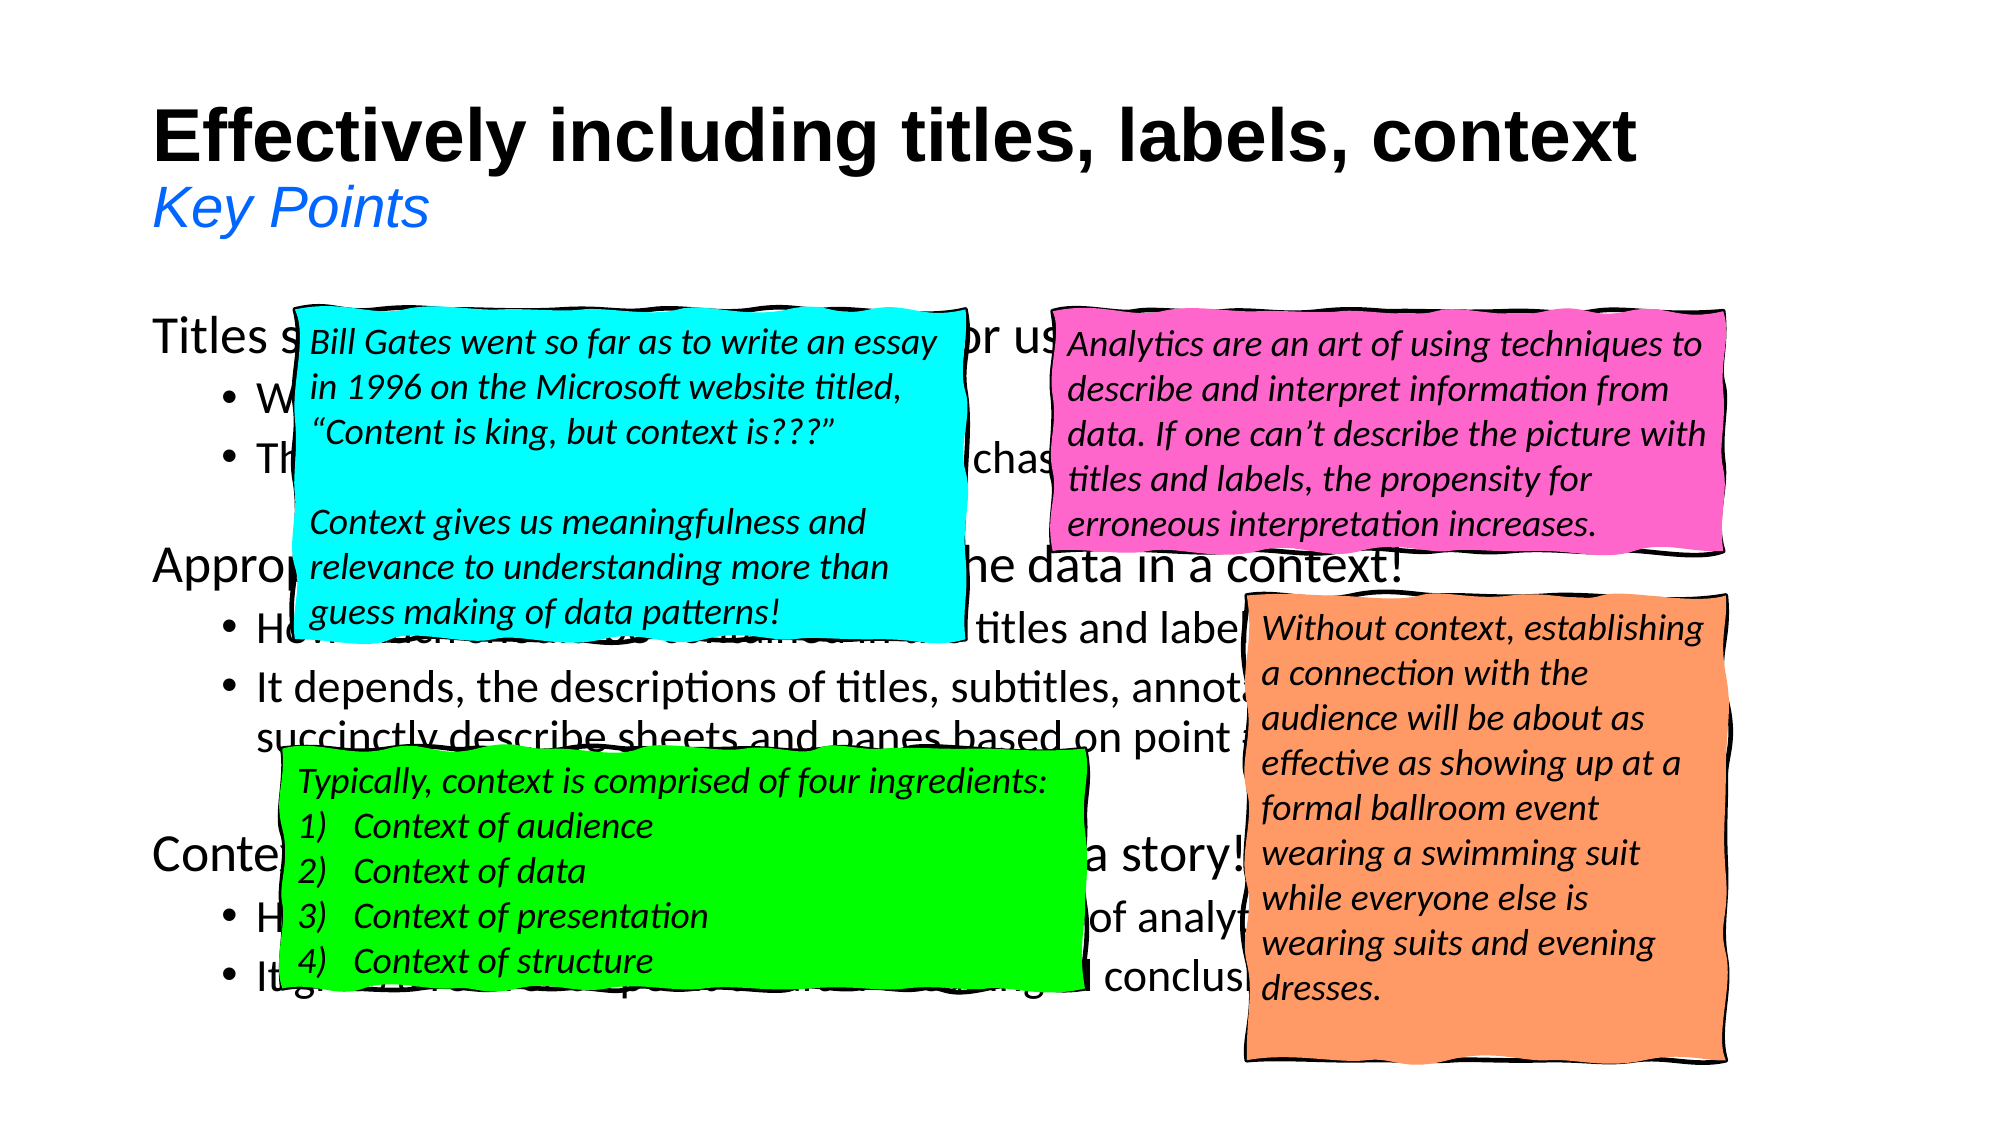

# Effectively including titles, labels, context Key Points
Titles signal and predict the content for users!
What does the audience want to see?
Think in terms of “as-is” or “cut to the chase” with titles and labels.

Appropriate titles and labels ground the data in a context!
How much should be contained in the titles and labels?
It depends, the descriptions of titles, subtitles, annotations, and labels should succinctly describe sheets and panes based on point #1.

Context is paramount for interpreting a data story!
How does context function within the realm of analytics?
It gives a reference point to draw meaningful conclusions about data patterns.

Bill Gates went so far as to write an essay in 1996 on the Microsoft website titled, “Content is king, but context is???”

Context gives us meaningfulness and relevance to understanding more than guess making of data patterns!
Analytics are an art of using techniques to describe and interpret information from data. If one can’t describe the picture with titles and labels, the propensity for erroneous interpretation increases.
Without context, establishing a connection with the audience will be about as effective as showing up at a formal ballroom event wearing a swimming suit while everyone else is wearing suits and evening dresses.

Typically, context is comprised of four ingredients:
Context of audience
Context of data
Context of presentation
Context of structure